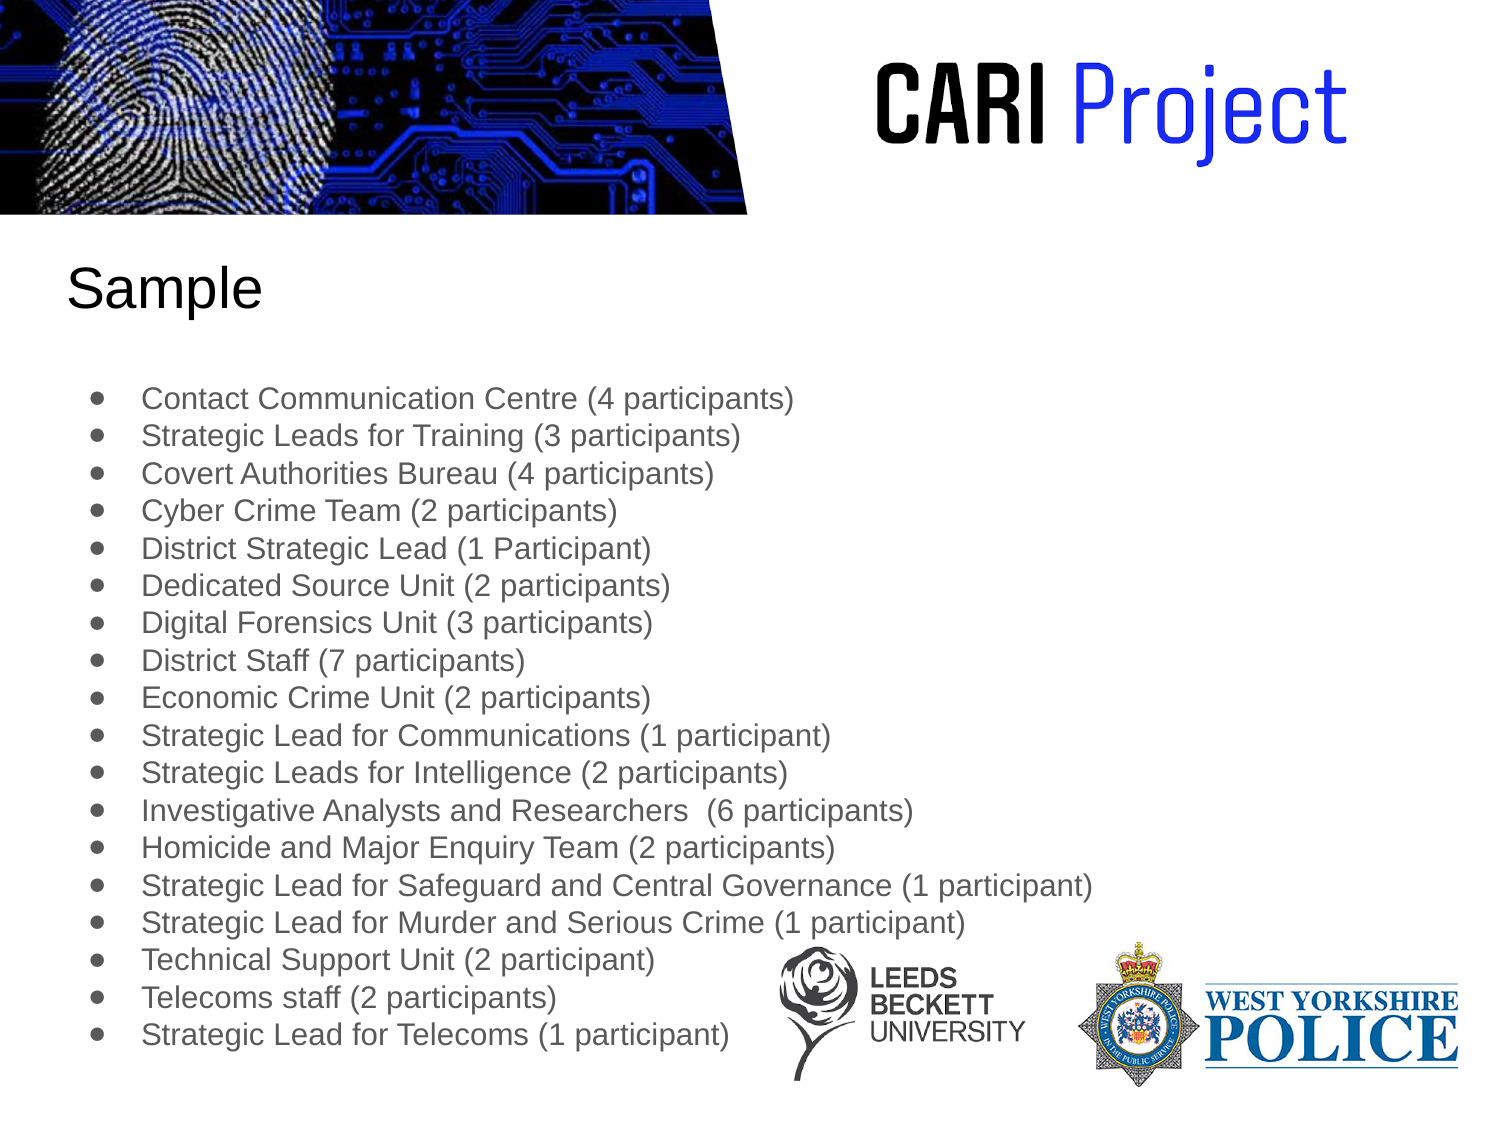

# Sample
Contact Communication Centre (4 participants)
Strategic Leads for Training (3 participants)
Covert Authorities Bureau (4 participants)
Cyber Crime Team (2 participants)
District Strategic Lead (1 Participant)
Dedicated Source Unit (2 participants)
Digital Forensics Unit (3 participants)
District Staff (7 participants)
Economic Crime Unit (2 participants)
Strategic Lead for Communications (1 participant)
Strategic Leads for Intelligence (2 participants)
Investigative Analysts and Researchers  (6 participants)
Homicide and Major Enquiry Team (2 participants)
Strategic Lead for Safeguard and Central Governance (1 participant)
Strategic Lead for Murder and Serious Crime (1 participant)
Technical Support Unit (2 participant)
Telecoms staff (2 participants)
Strategic Lead for Telecoms (1 participant)